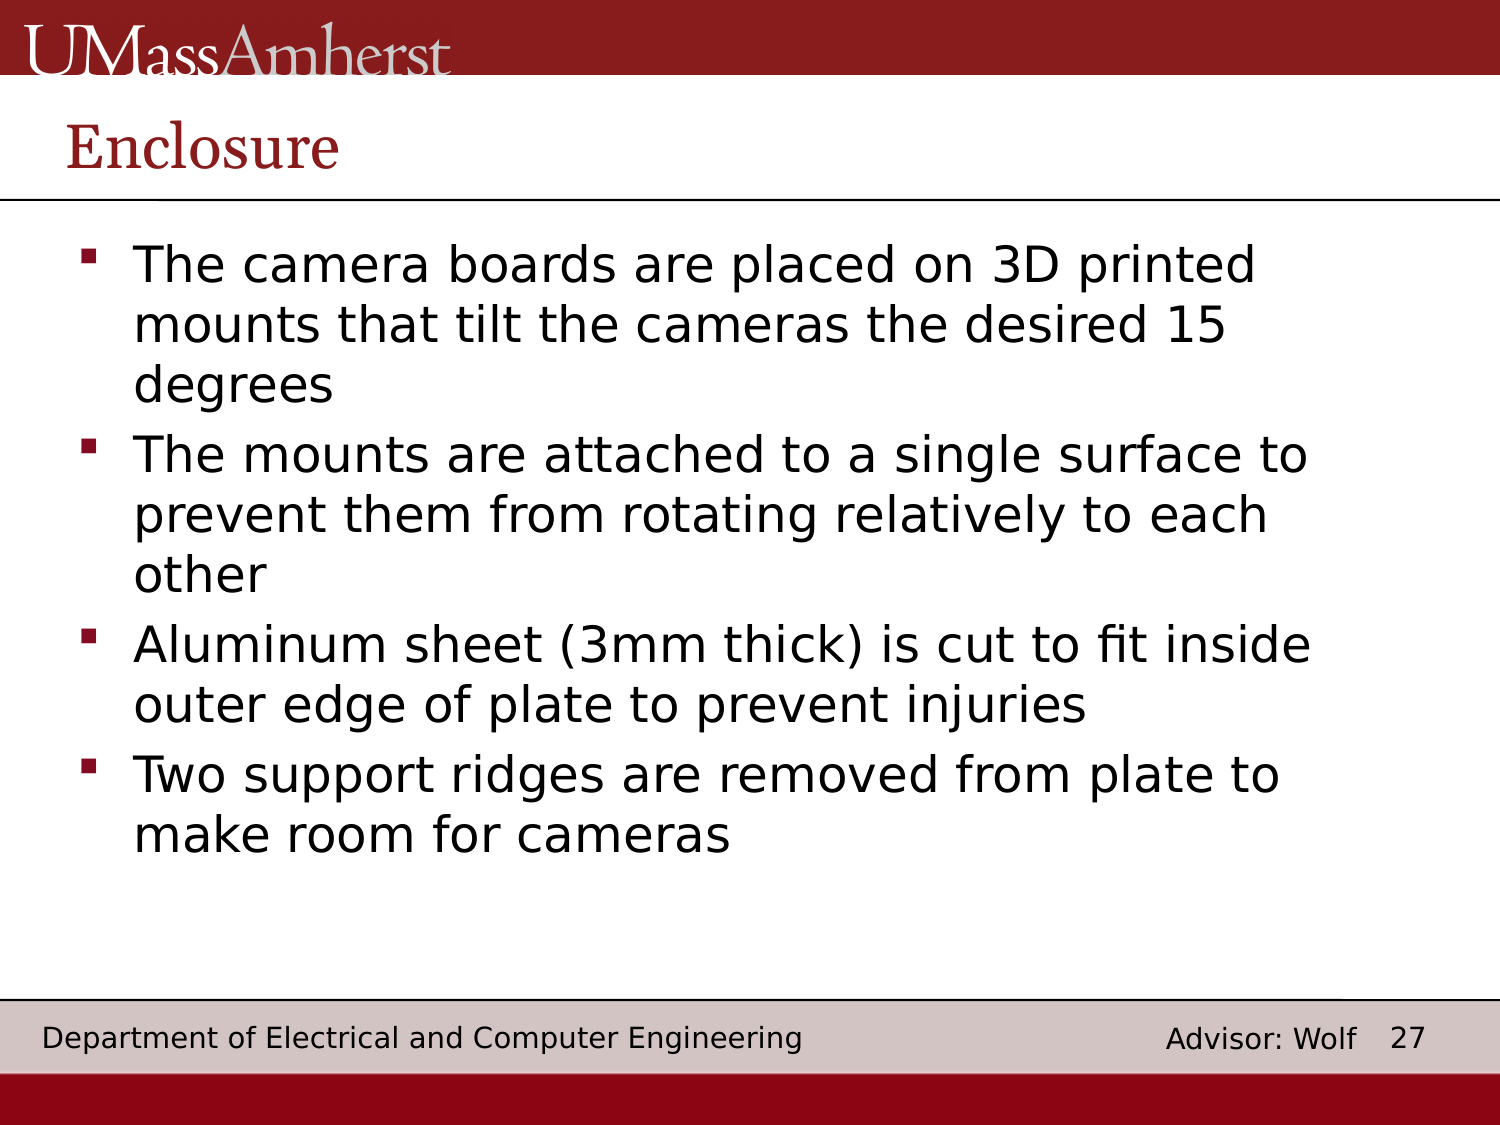

# Enclosure
The camera boards are placed on 3D printed mounts that tilt the cameras the desired 15 degrees
The mounts are attached to a single surface to prevent them from rotating relatively to each other
Aluminum sheet (3mm thick) is cut to fit inside outer edge of plate to prevent injuries
Two support ridges are removed from plate to make room for cameras